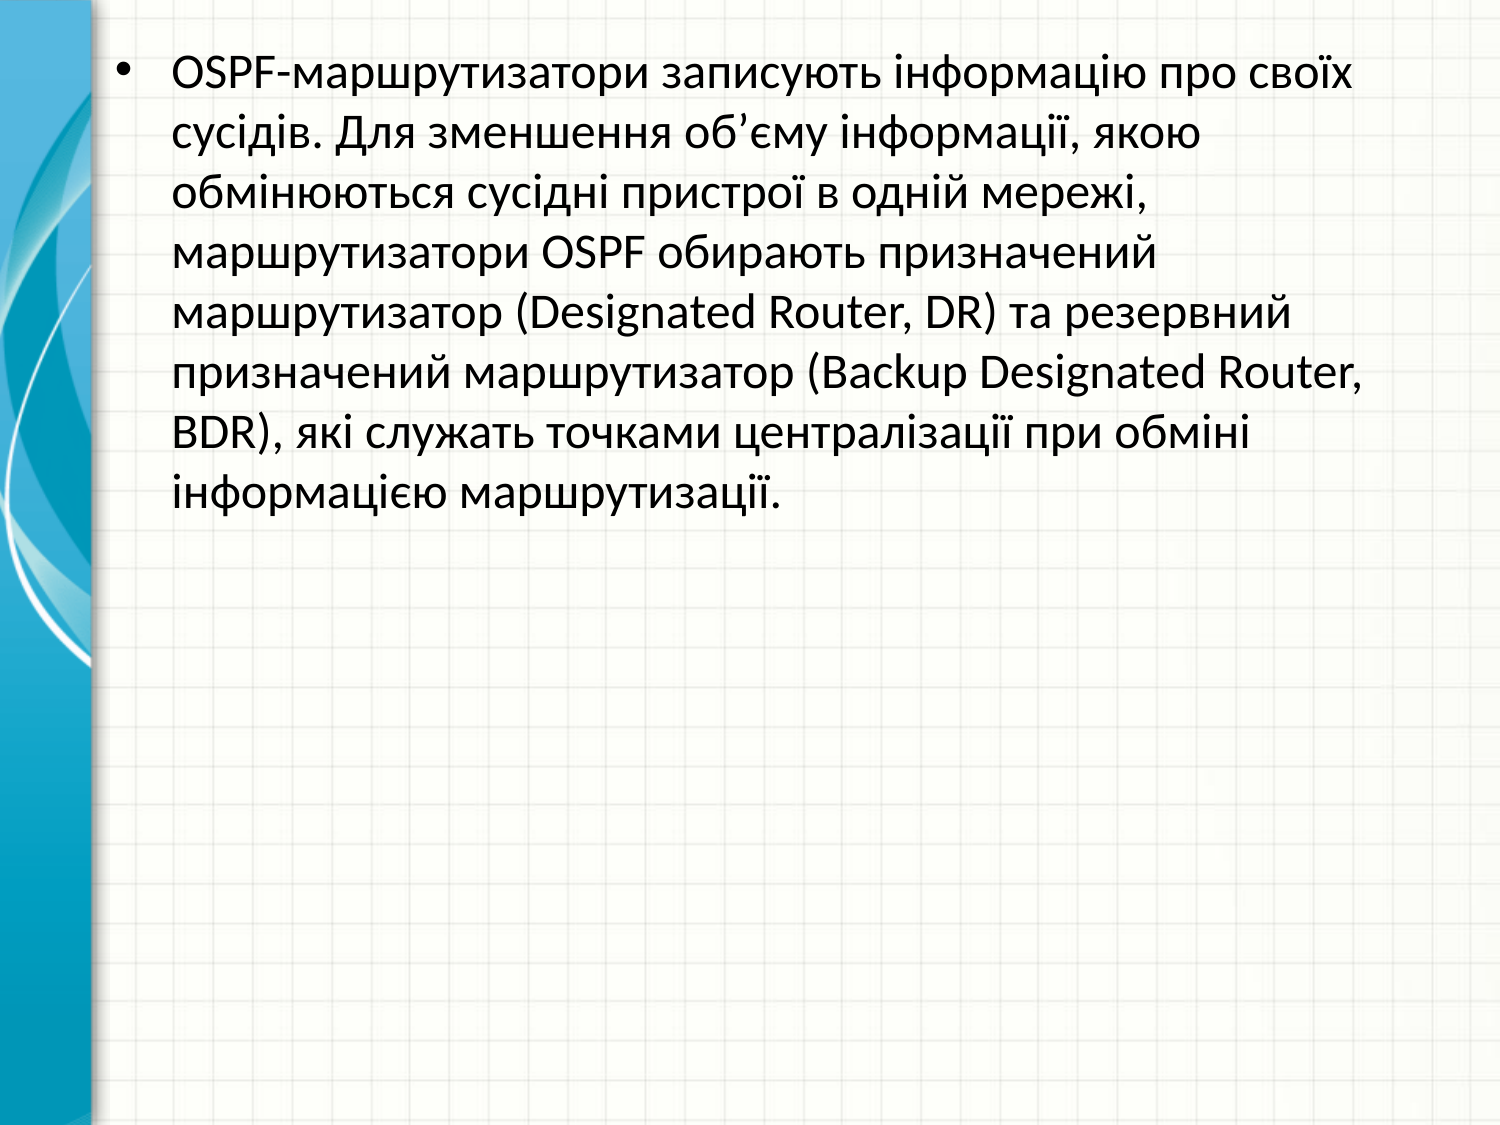

OSPF-маршрутизатори записують інформацію про своїх сусідів. Для зменшення об’єму інформації, якою обмінюються сусідні пристрої в одній мережі, маршрутизатори OSPF обирають призначений маршрутизатор (Designated Router, DR) та резервний призначений маршрутизатор (Backup Designated Router, BDR), які служать точками централізації при обміні інформацією маршрутизації.